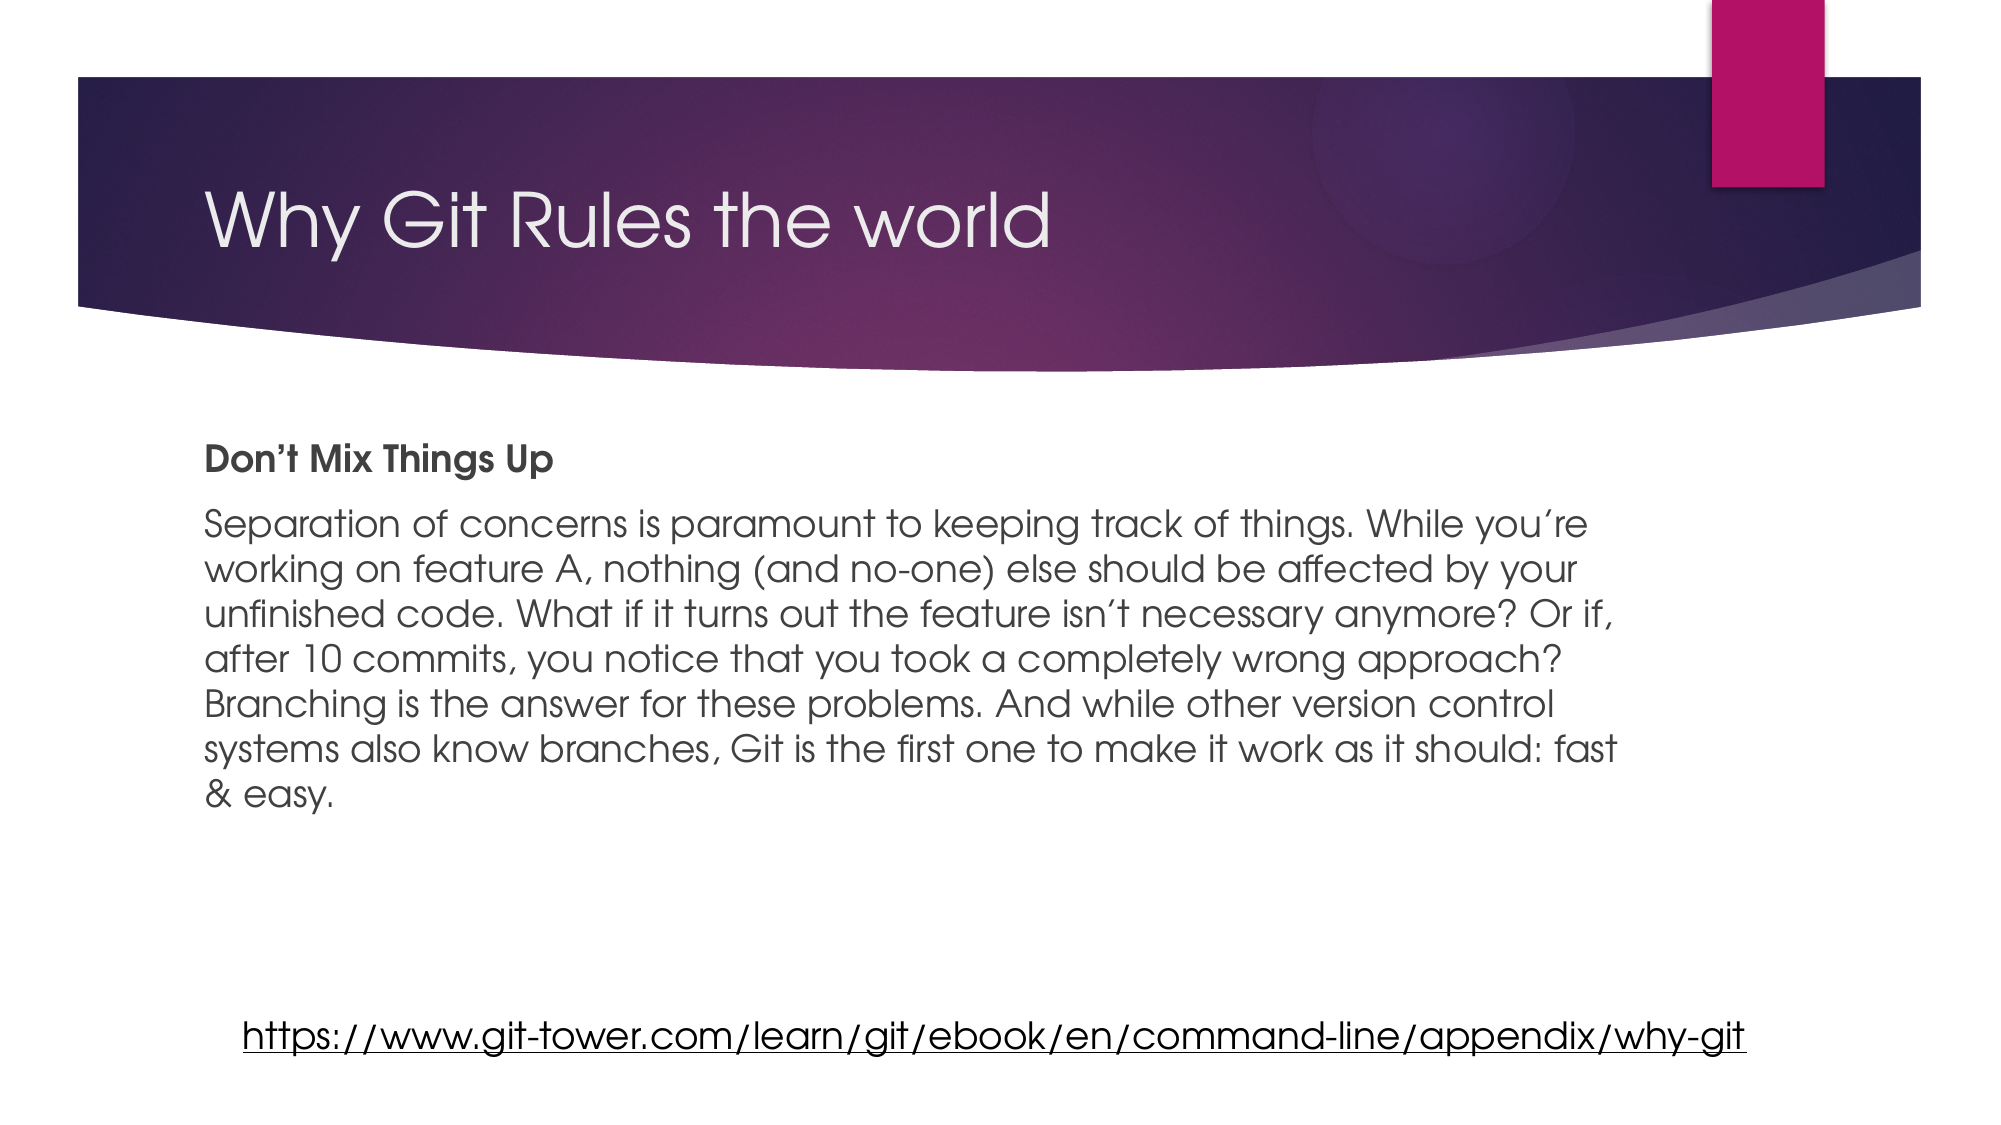

# Why Git Rules the world
Don’t Mix Things Up
Separation of concerns is paramount to keeping track of things. While you’re working on feature A, nothing (and no-one) else should be affected by your unfinished code. What if it turns out the feature isn’t necessary anymore? Or if, after 10 commits, you notice that you took a completely wrong approach? Branching is the answer for these problems. And while other version control systems also know branches, Git is the first one to make it work as it should: fast & easy.
https://www.git-tower.com/learn/git/ebook/en/command-line/appendix/why-git